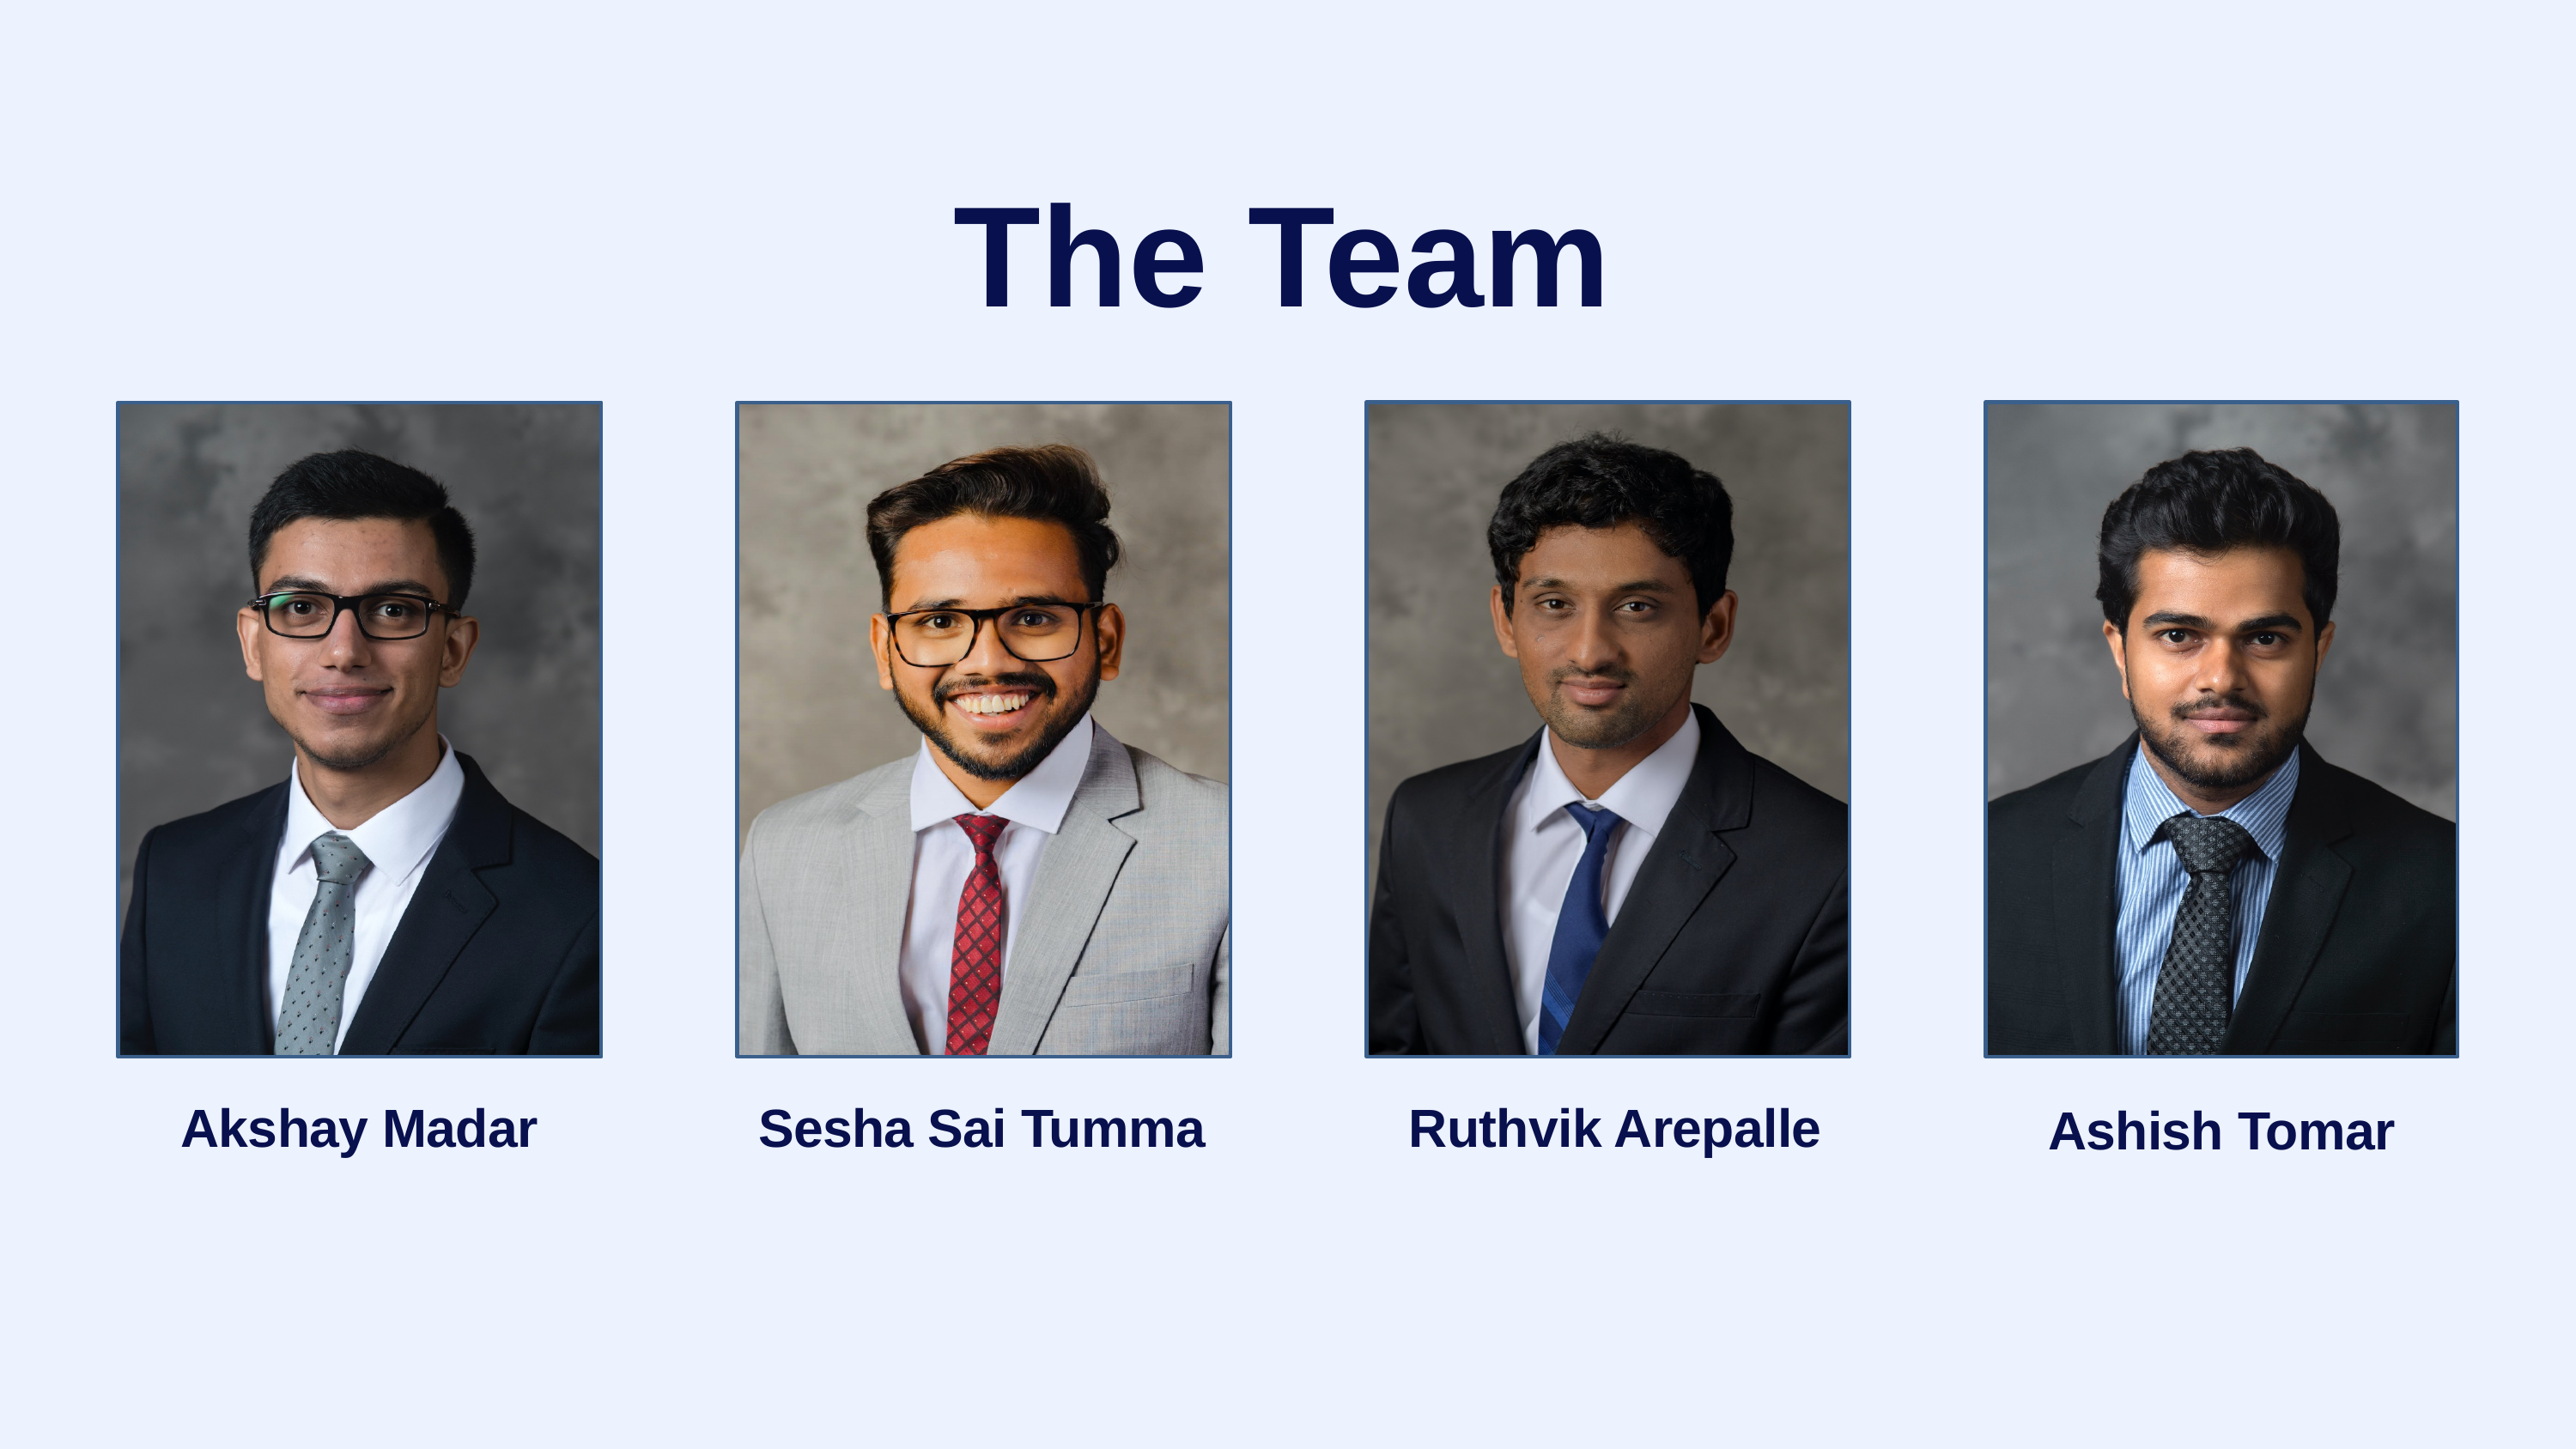

The Team

Akshay Madar
Sesha Sai Tumma
Ruthvik Arepalle
Ashish Tomar